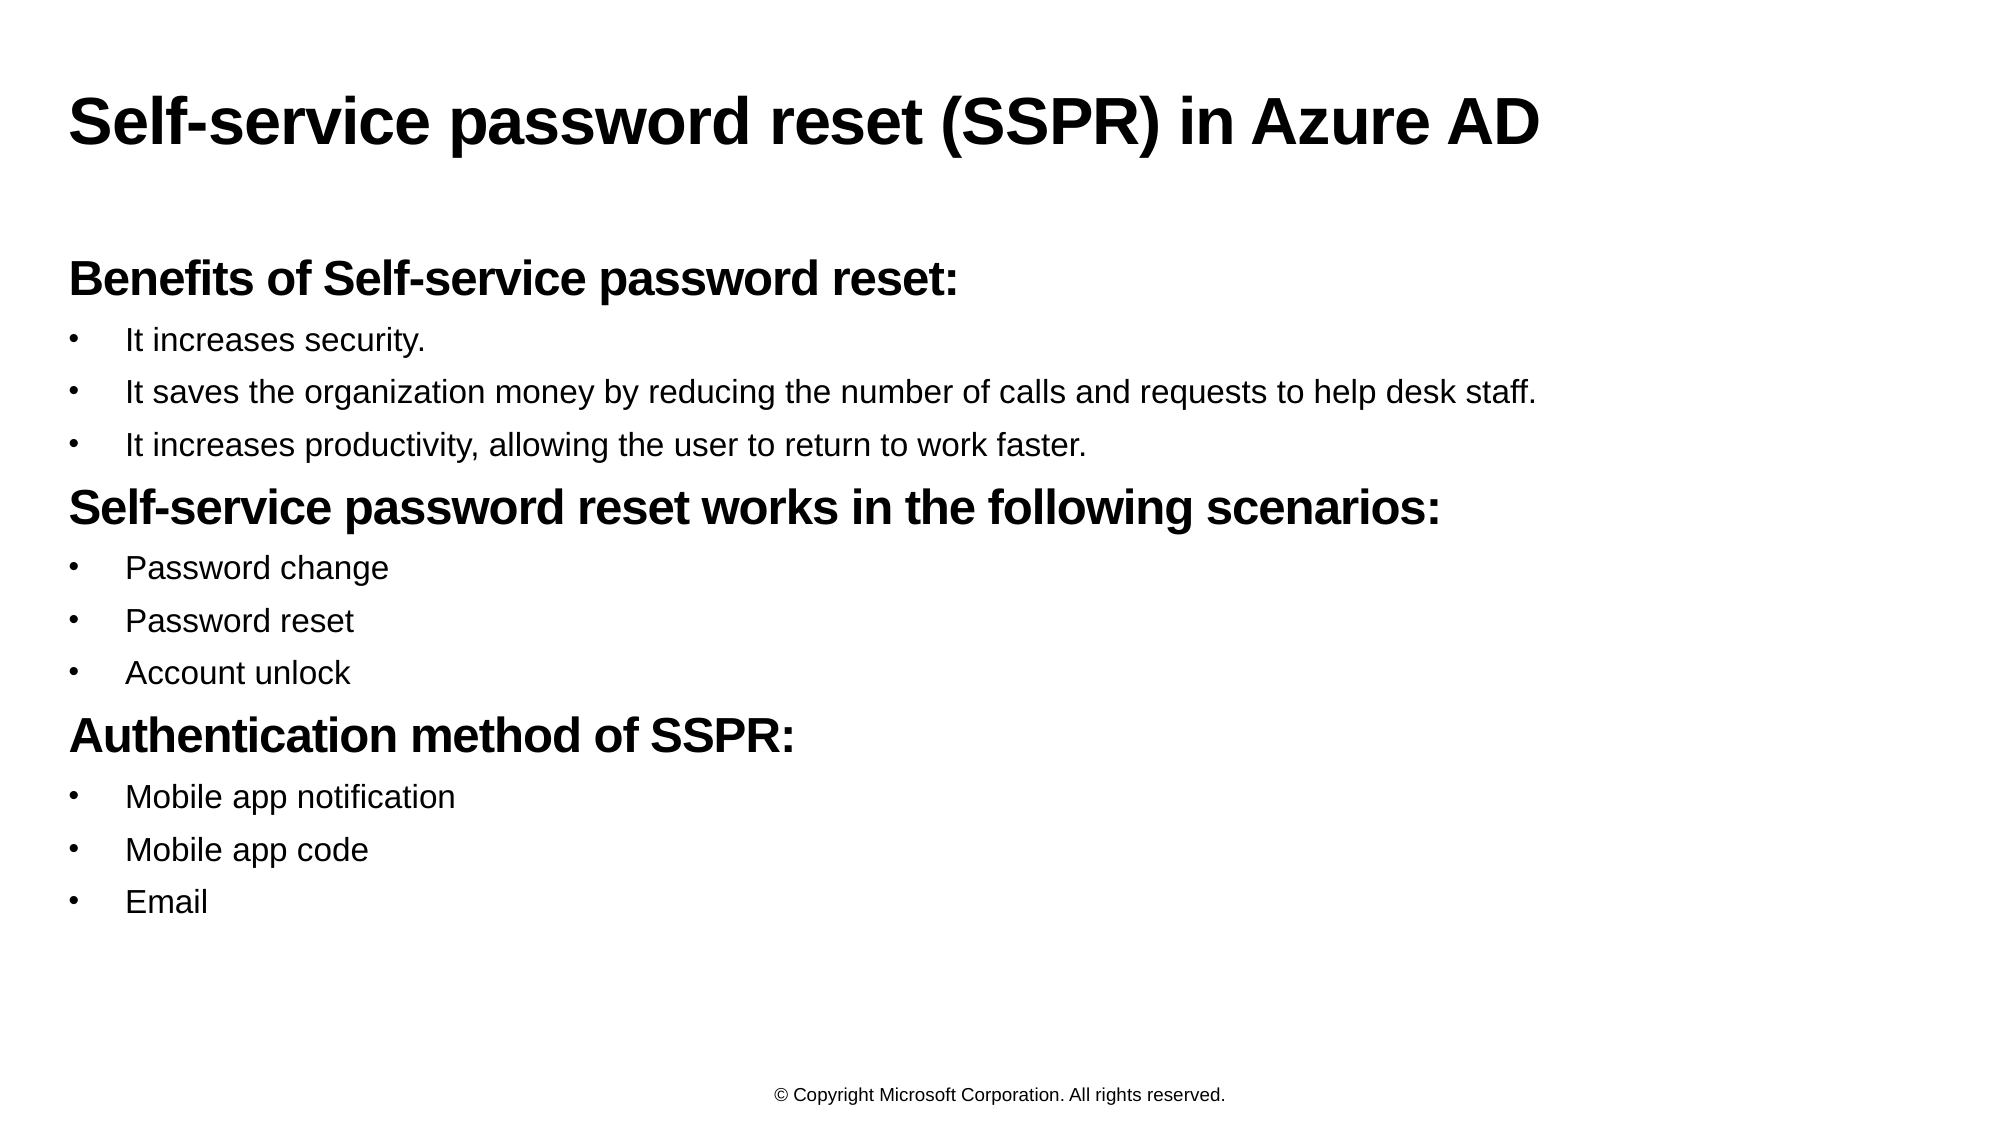

# Self-service password reset (SSPR) in Azure AD
Benefits of Self-service password reset:
It increases security.
It saves the organization money by reducing the number of calls and requests to help desk staff.
It increases productivity, allowing the user to return to work faster.
Self-service password reset works in the following scenarios:
Password change
Password reset
Account unlock
Authentication method of SSPR:
Mobile app notification
Mobile app code
Email